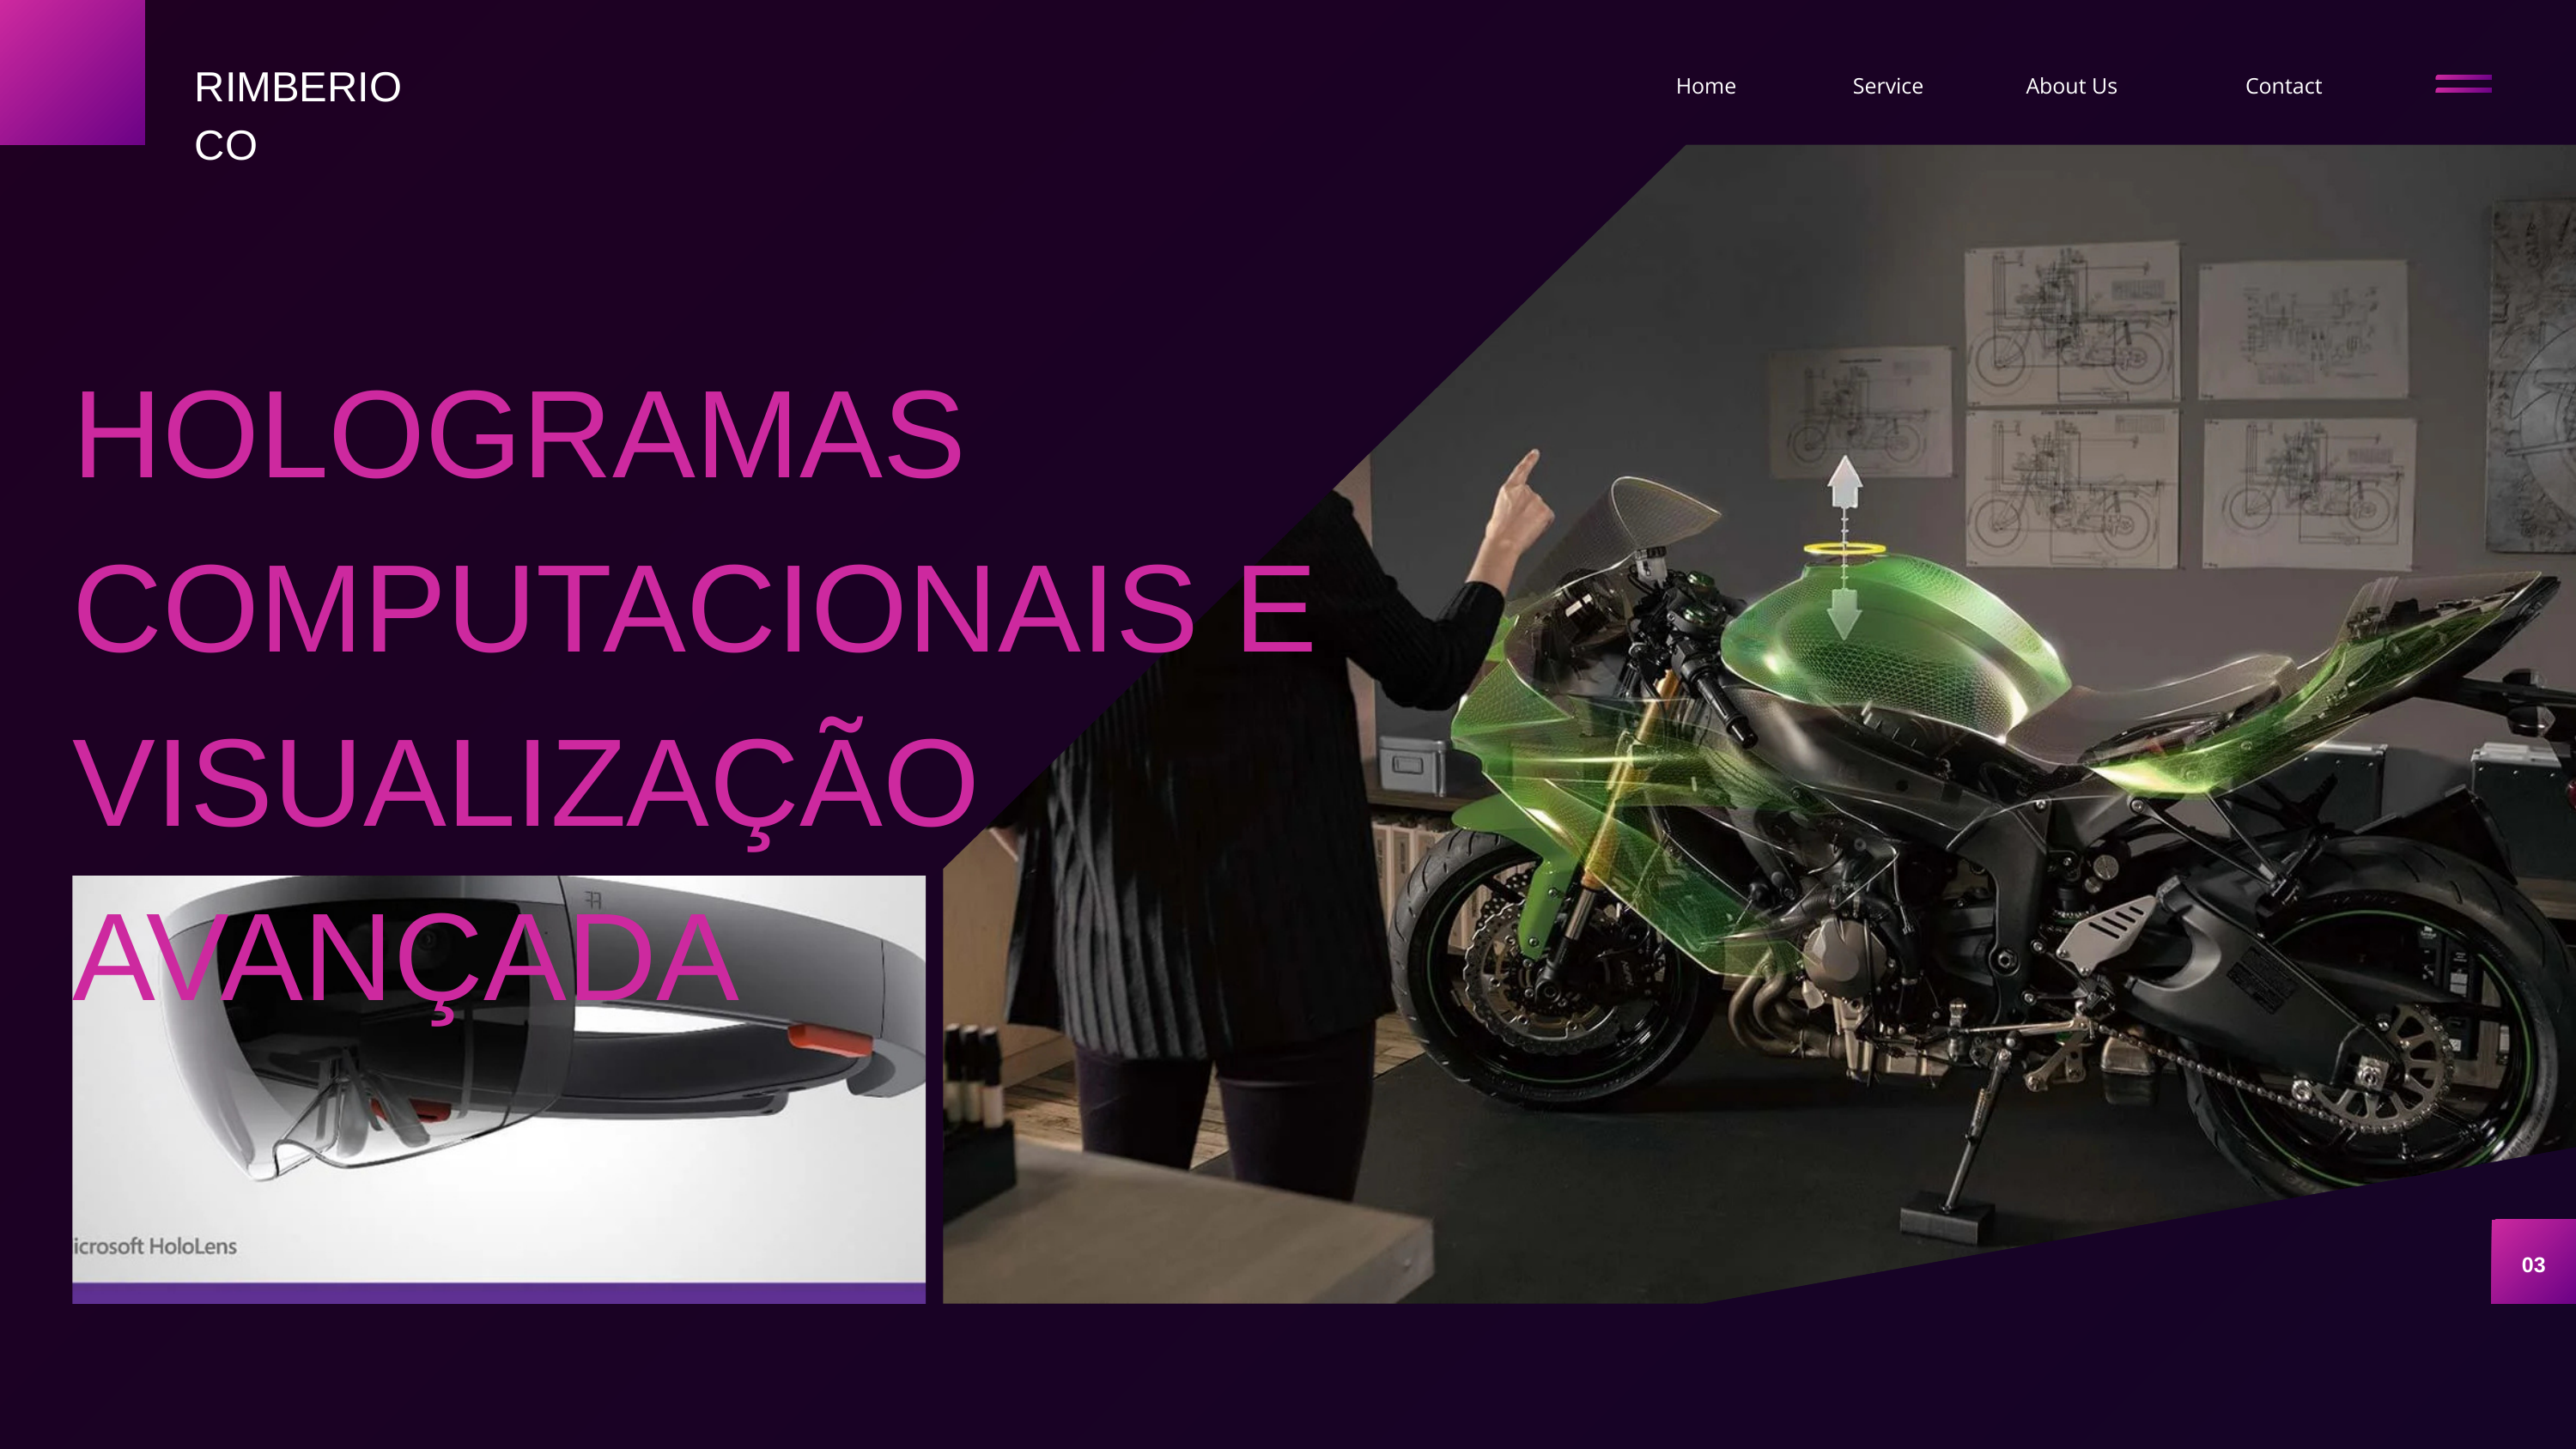

RIMBERIO CO
Home
Service
About Us
Contact

HOLOGRAMAS COMPUTACIONAIS E VISUALIZAÇÃO AVANÇADA

03